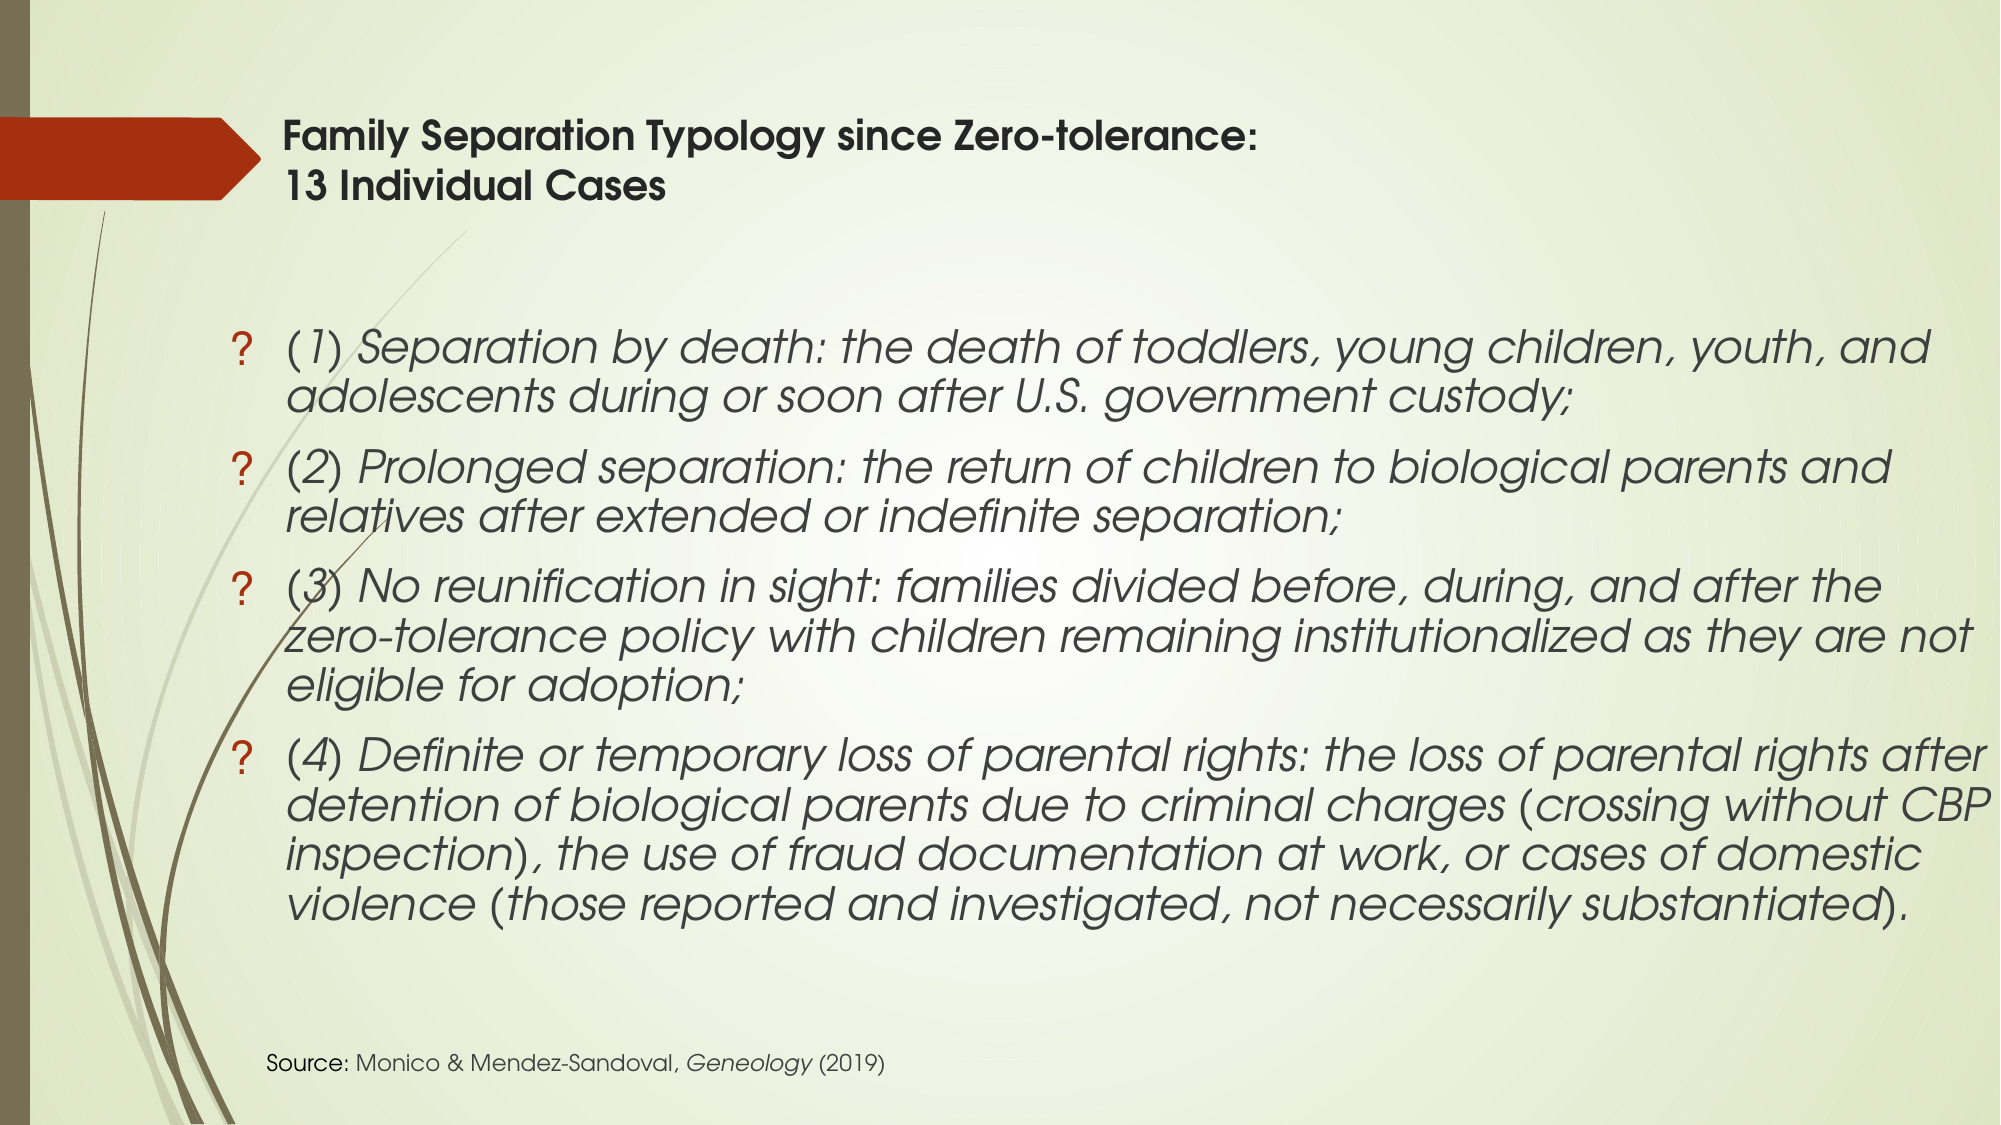

# Family Separation Typology since Zero-tolerance: 13 Individual Cases
(1) Separation by death: the death of toddlers, young children, youth, and adolescents during or soon after U.S. government custody;
(2) Prolonged separation: the return of children to biological parents and relatives after extended or indefinite separation;
(3) No reunification in sight: families divided before, during, and after the zero-tolerance policy with children remaining institutionalized as they are not eligible for adoption;
(4) Definite or temporary loss of parental rights: the loss of parental rights after detention of biological parents due to criminal charges (crossing without CBP inspection), the use of fraud documentation at work, or cases of domestic violence (those reported and investigated, not necessarily substantiated).
Source: Monico & Mendez-Sandoval, Geneology (2019)